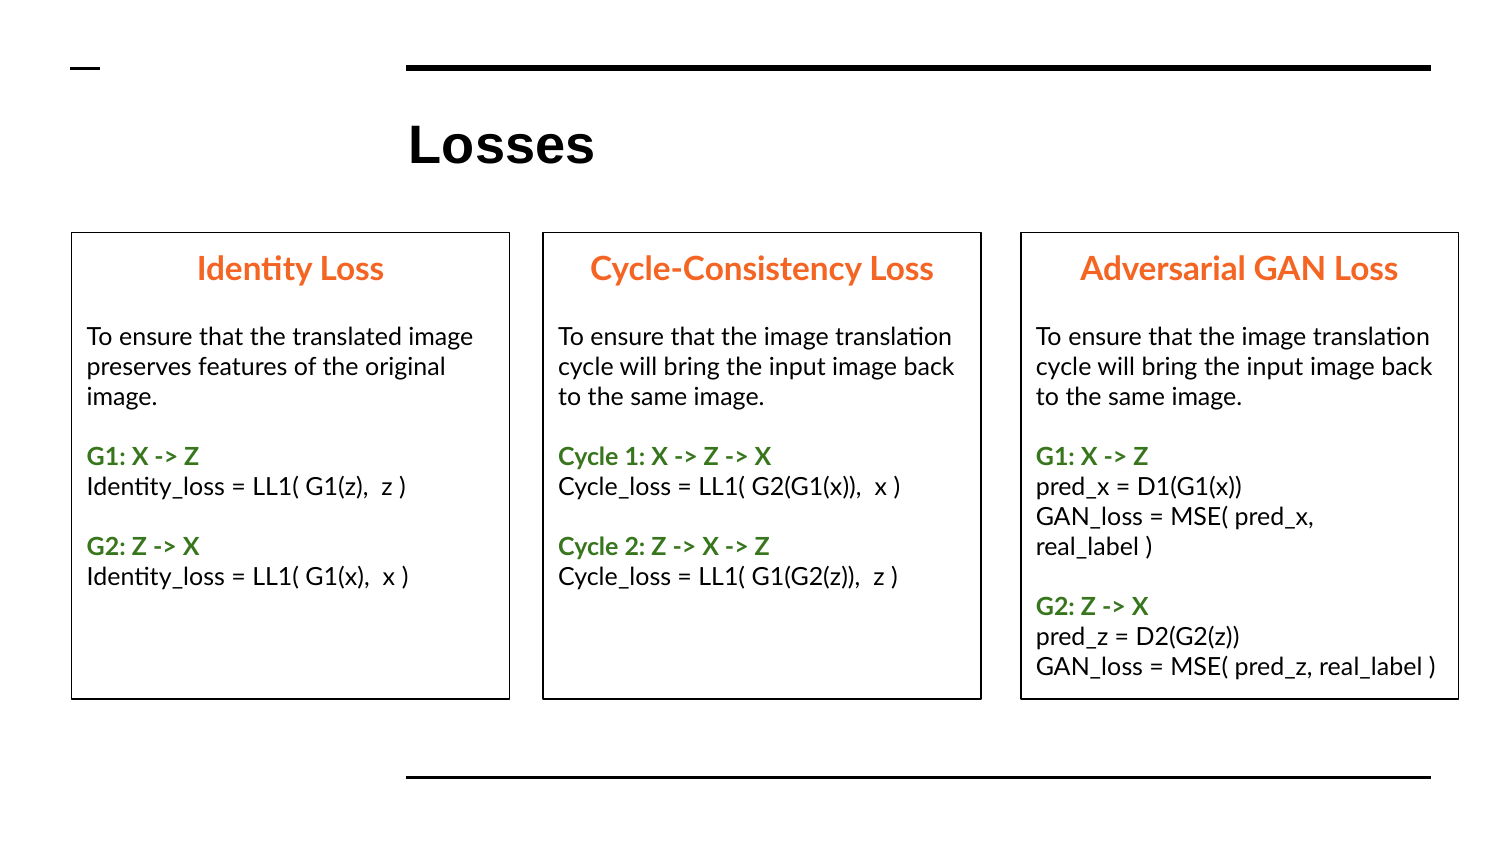

# Losses
Identity Loss
To ensure that the translated image preserves features of the original image.

G1: X -> Z
Identity_loss = LL1( G1(z),  z )

G2: Z -> X
Identity_loss = LL1( G1(x),  x )

Cycle-Consistency Loss
To ensure that the image translation cycle will bring the input image back to the same image.

Cycle 1: X -> Z -> X
Cycle_loss = LL1( G2(G1(x)),  x )

Cycle 2: Z -> X -> Z
Cycle_loss = LL1( G1(G2(z)),  z )

Adversarial GAN Loss
To ensure that the image translation cycle will bring the input image back to the same image.

G1: X -> Z
pred_x = D1(G1(x))
GAN_loss = MSE( pred_x,  real_label )

G2: Z -> X
pred_z = D2(G2(z))
GAN_loss = MSE( pred_z, real_label )